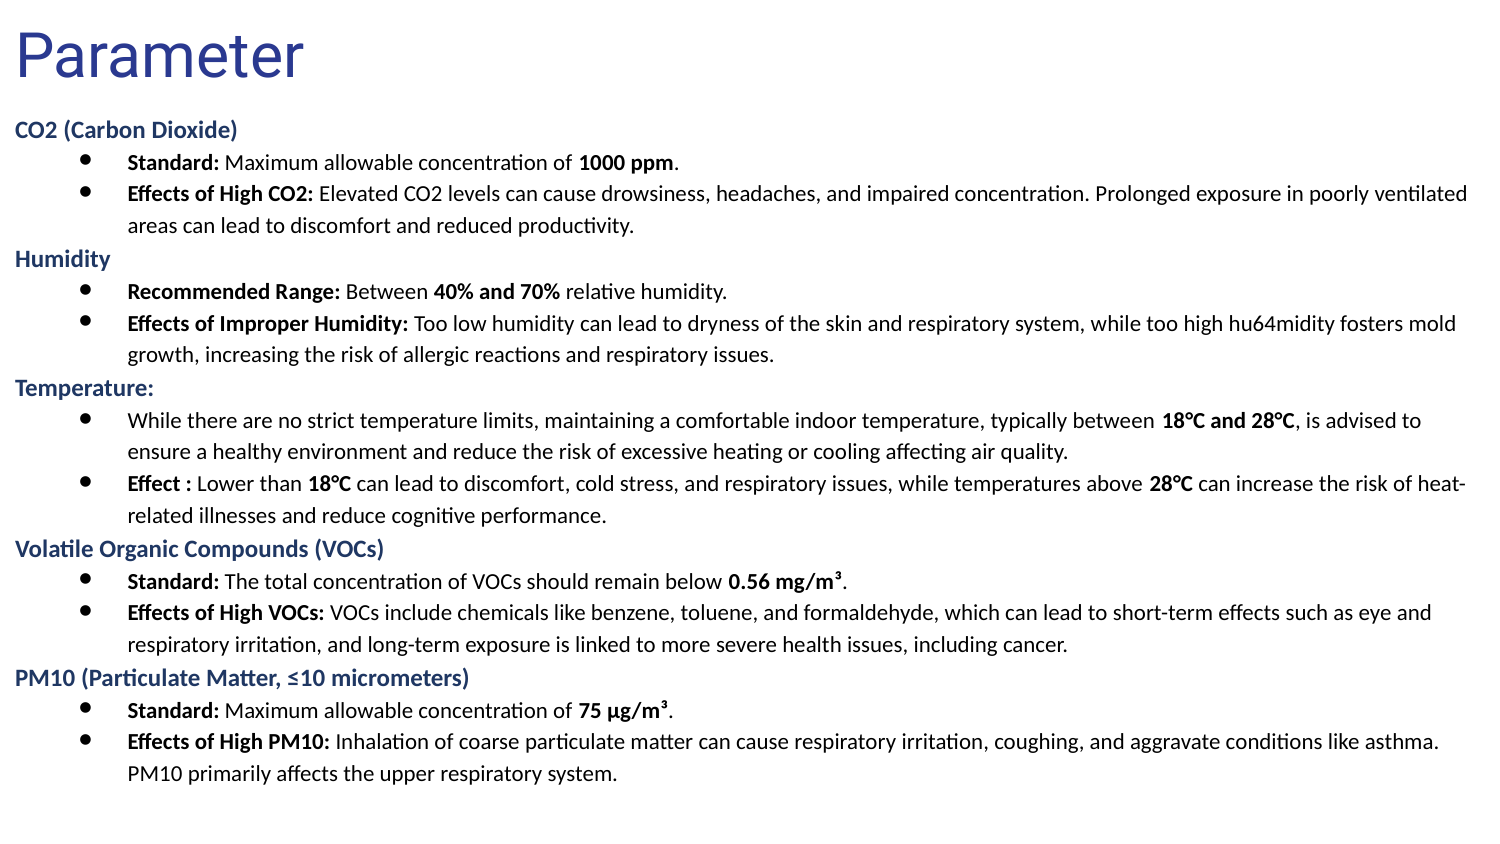

# Parameter
CO2 (Carbon Dioxide)
Standard: Maximum allowable concentration of 1000 ppm.
Effects of High CO2: Elevated CO2 levels can cause drowsiness, headaches, and impaired concentration. Prolonged exposure in poorly ventilated areas can lead to discomfort and reduced productivity.
Humidity
Recommended Range: Between 40% and 70% relative humidity.
Effects of Improper Humidity: Too low humidity can lead to dryness of the skin and respiratory system, while too high hu64midity fosters mold growth, increasing the risk of allergic reactions and respiratory issues.
Temperature:
While there are no strict temperature limits, maintaining a comfortable indoor temperature, typically between 18°C and 28°C, is advised to ensure a healthy environment and reduce the risk of excessive heating or cooling affecting air quality.
Effect : Lower than 18°C can lead to discomfort, cold stress, and respiratory issues, while temperatures above 28°C can increase the risk of heat-related illnesses and reduce cognitive performance.
Volatile Organic Compounds (VOCs)
Standard: The total concentration of VOCs should remain below 0.56 mg/m³.
Effects of High VOCs: VOCs include chemicals like benzene, toluene, and formaldehyde, which can lead to short-term effects such as eye and respiratory irritation, and long-term exposure is linked to more severe health issues, including cancer.
PM10 (Particulate Matter, ≤10 micrometers)
Standard: Maximum allowable concentration of 75 µg/m³.
Effects of High PM10: Inhalation of coarse particulate matter can cause respiratory irritation, coughing, and aggravate conditions like asthma. PM10 primarily affects the upper respiratory system.